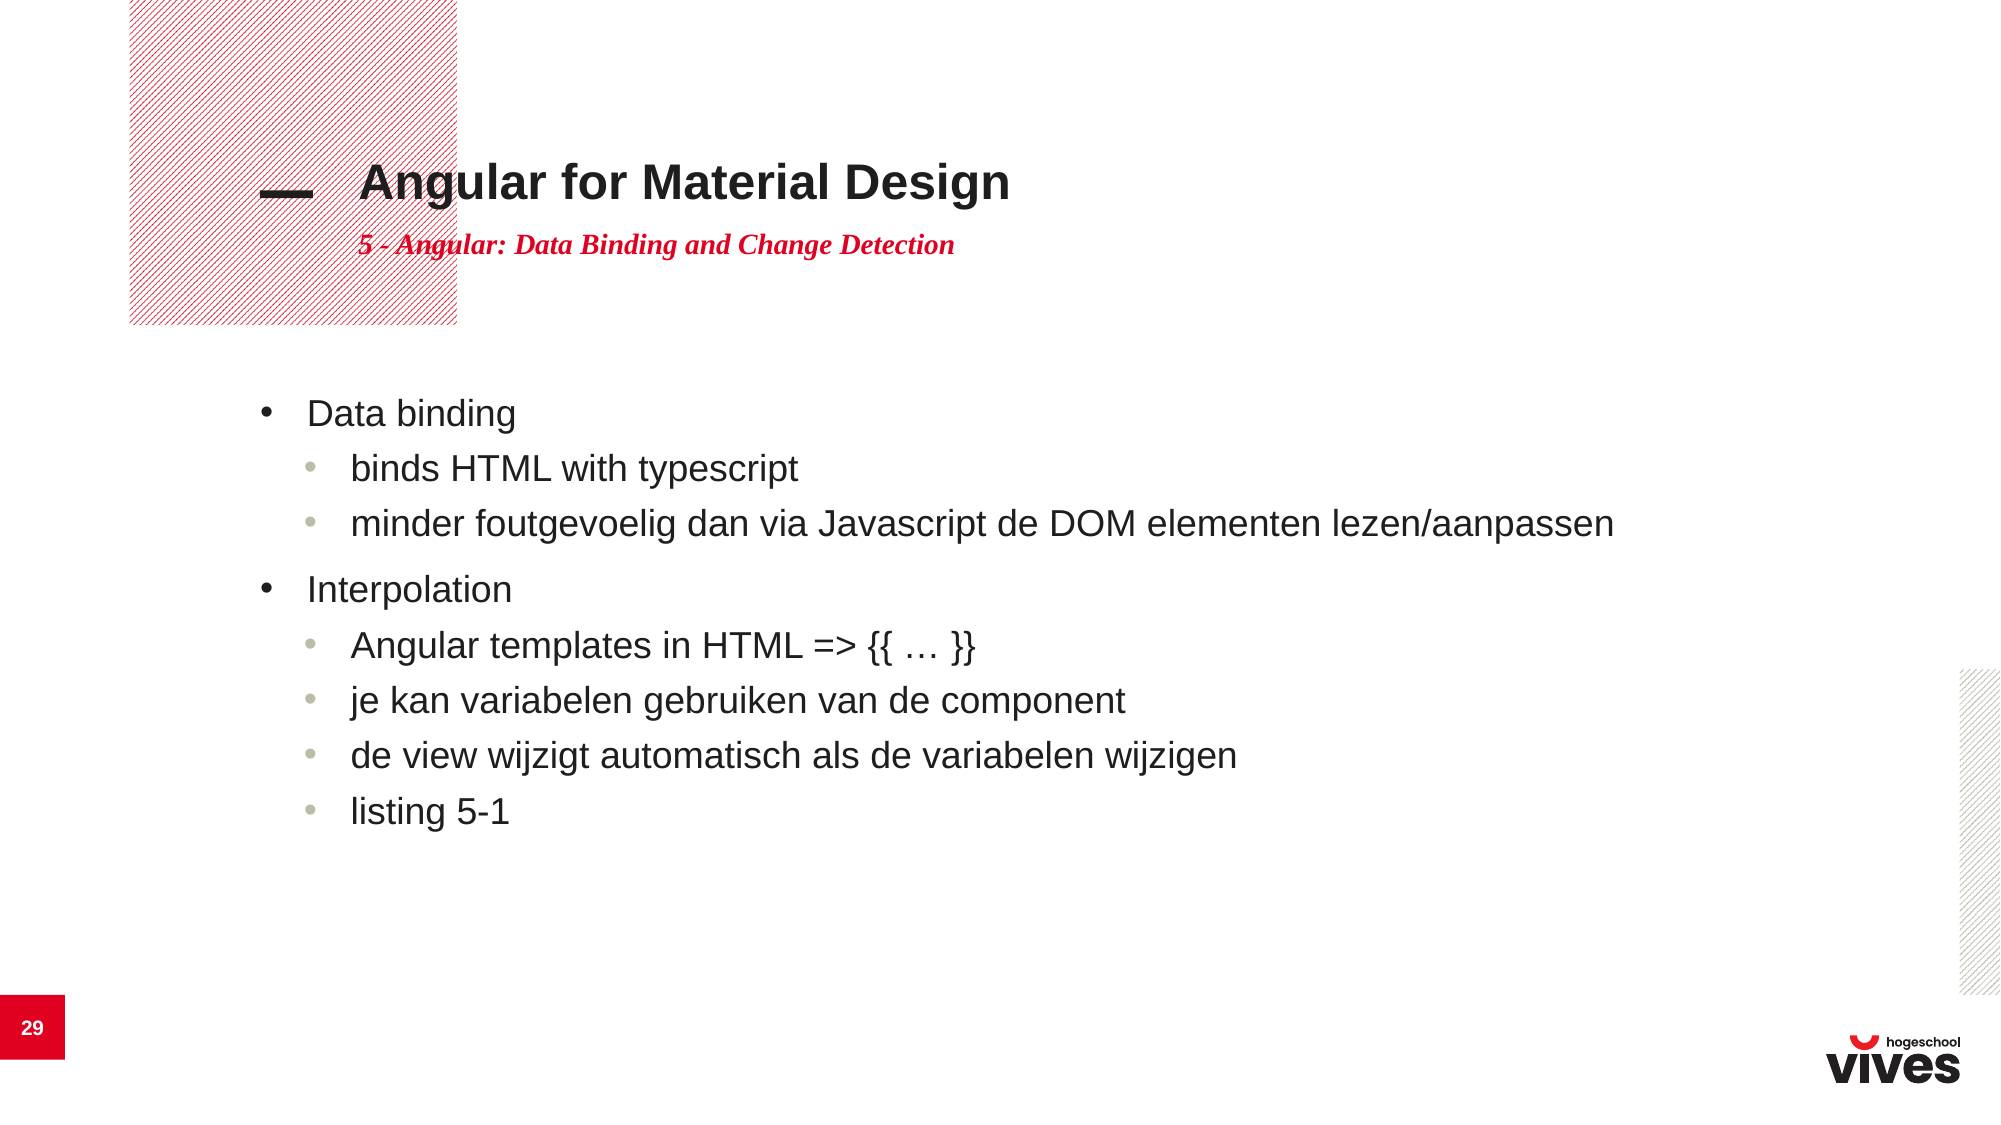

# Angular for Material Design
5 - Angular: Data Binding and Change Detection
Data binding
binds HTML with typescript
minder foutgevoelig dan via Javascript de DOM elementen lezen/aanpassen
Interpolation
Angular templates in HTML => {{ … }}
je kan variabelen gebruiken van de component
de view wijzigt automatisch als de variabelen wijzigen
listing 5-1